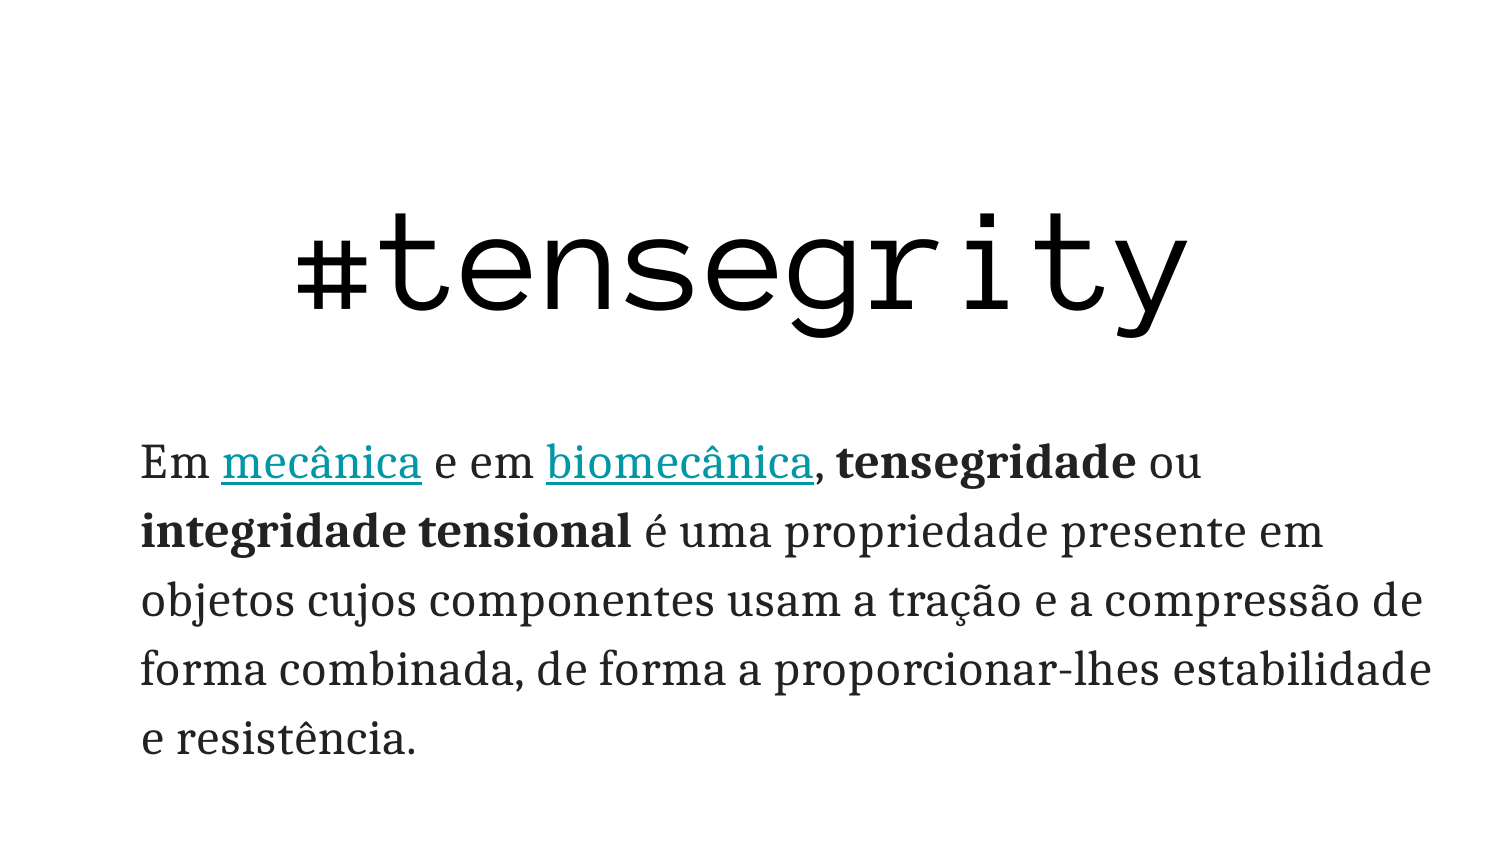

# #tensegrity
Em mecânica e em biomecânica, tensegridade ou integridade tensional é uma propriedade presente em objetos cujos componentes usam a tração e a compressão de forma combinada, de forma a proporcionar-lhes estabilidade e resistência.